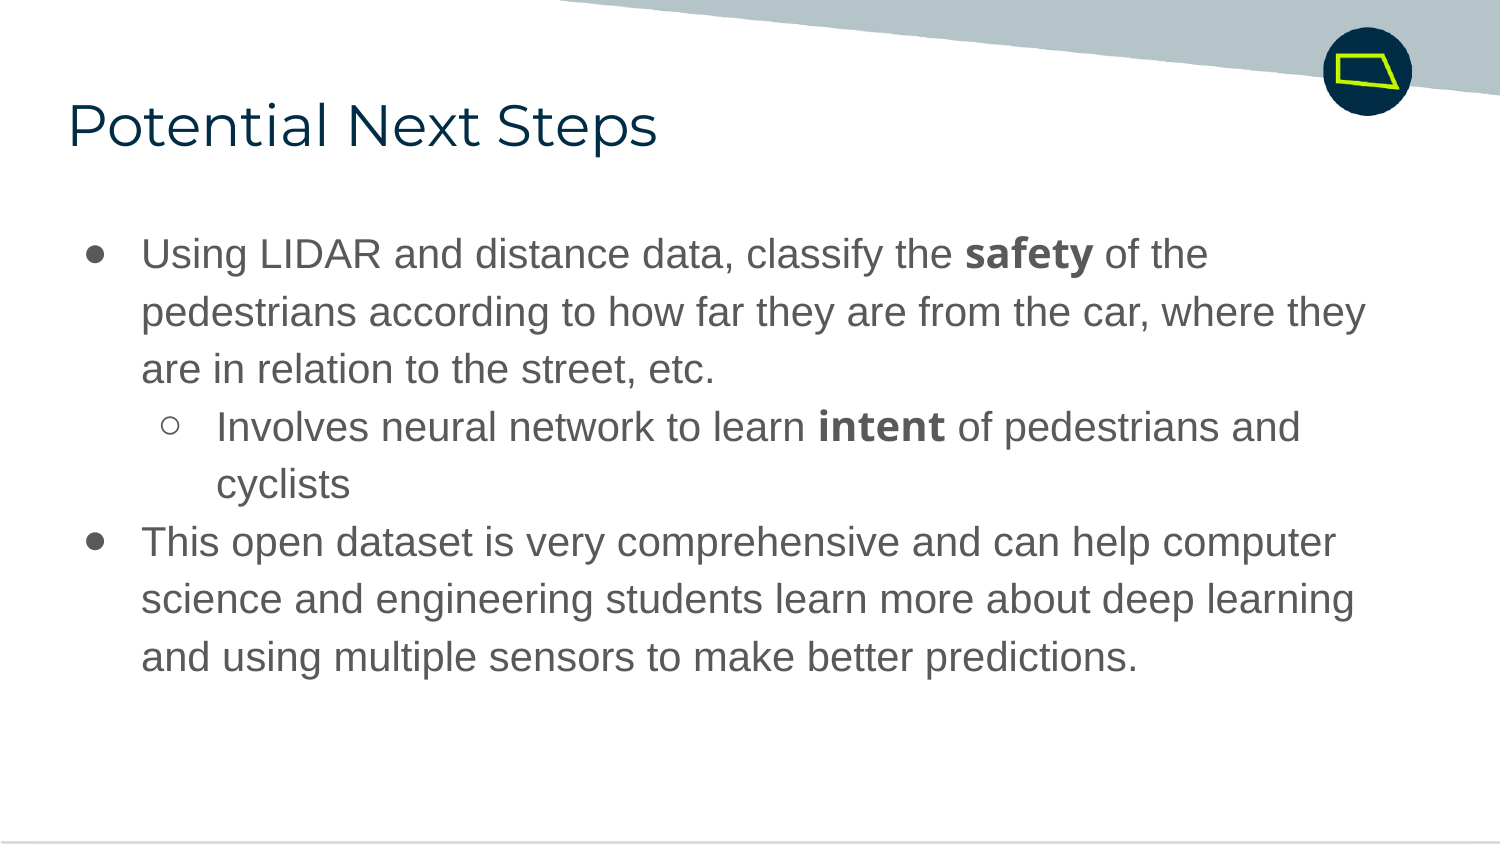

Potential Next Steps
Using LIDAR and distance data, classify the safety of the pedestrians according to how far they are from the car, where they are in relation to the street, etc.
Involves neural network to learn intent of pedestrians and cyclists
This open dataset is very comprehensive and can help computer science and engineering students learn more about deep learning and using multiple sensors to make better predictions.